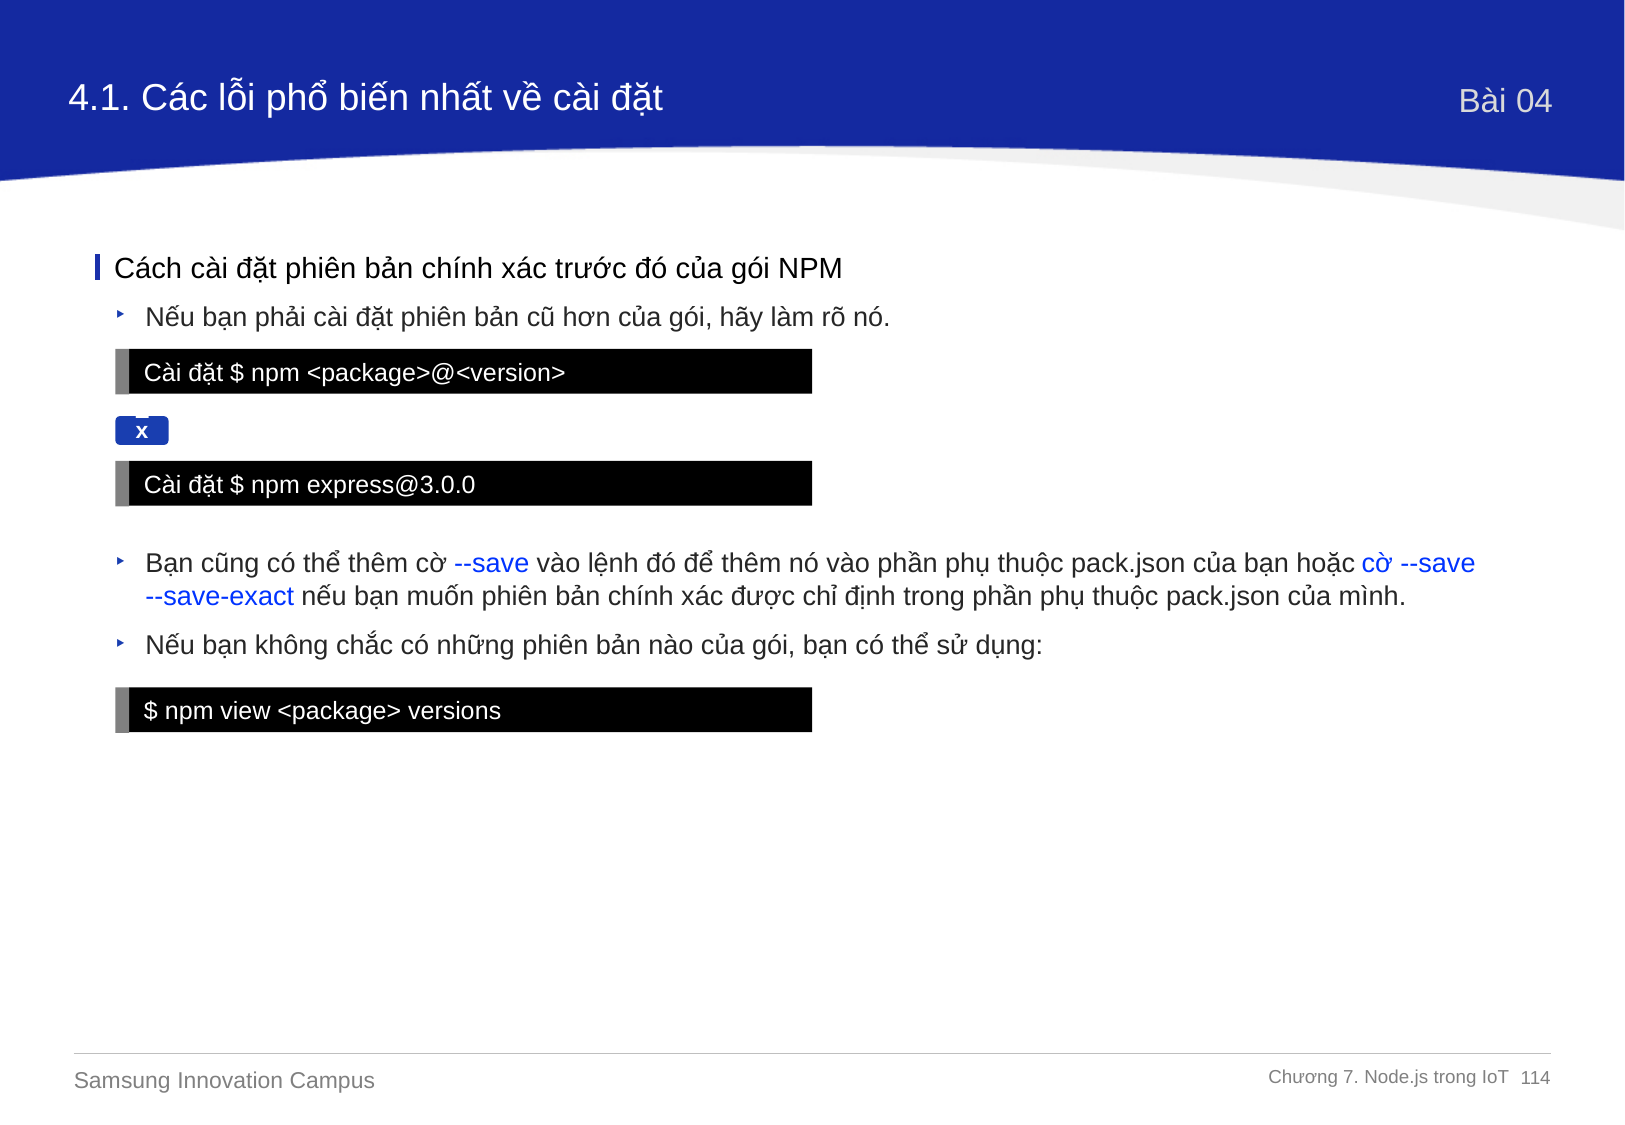

4.1. Các lỗi phổ biến nhất về cài đặt
Bài 04
Cách cài đặt phiên bản chính xác trước đó của gói NPM
Nếu bạn phải cài đặt phiên bản cũ hơn của gói, hãy làm rõ nó.
Cài đặt $ npm <package>@<version>

Ex
Cài đặt $ npm express@3.0.0

Bạn cũng có thể thêm cờ --save vào lệnh đó để thêm nó vào phần phụ thuộc pack.json của bạn hoặc cờ --save --save-exact nếu bạn muốn phiên bản chính xác được chỉ định trong phần phụ thuộc pack.json của mình.
Nếu bạn không chắc có những phiên bản nào của gói, bạn có thể sử dụng:
$ npm view <package> versions